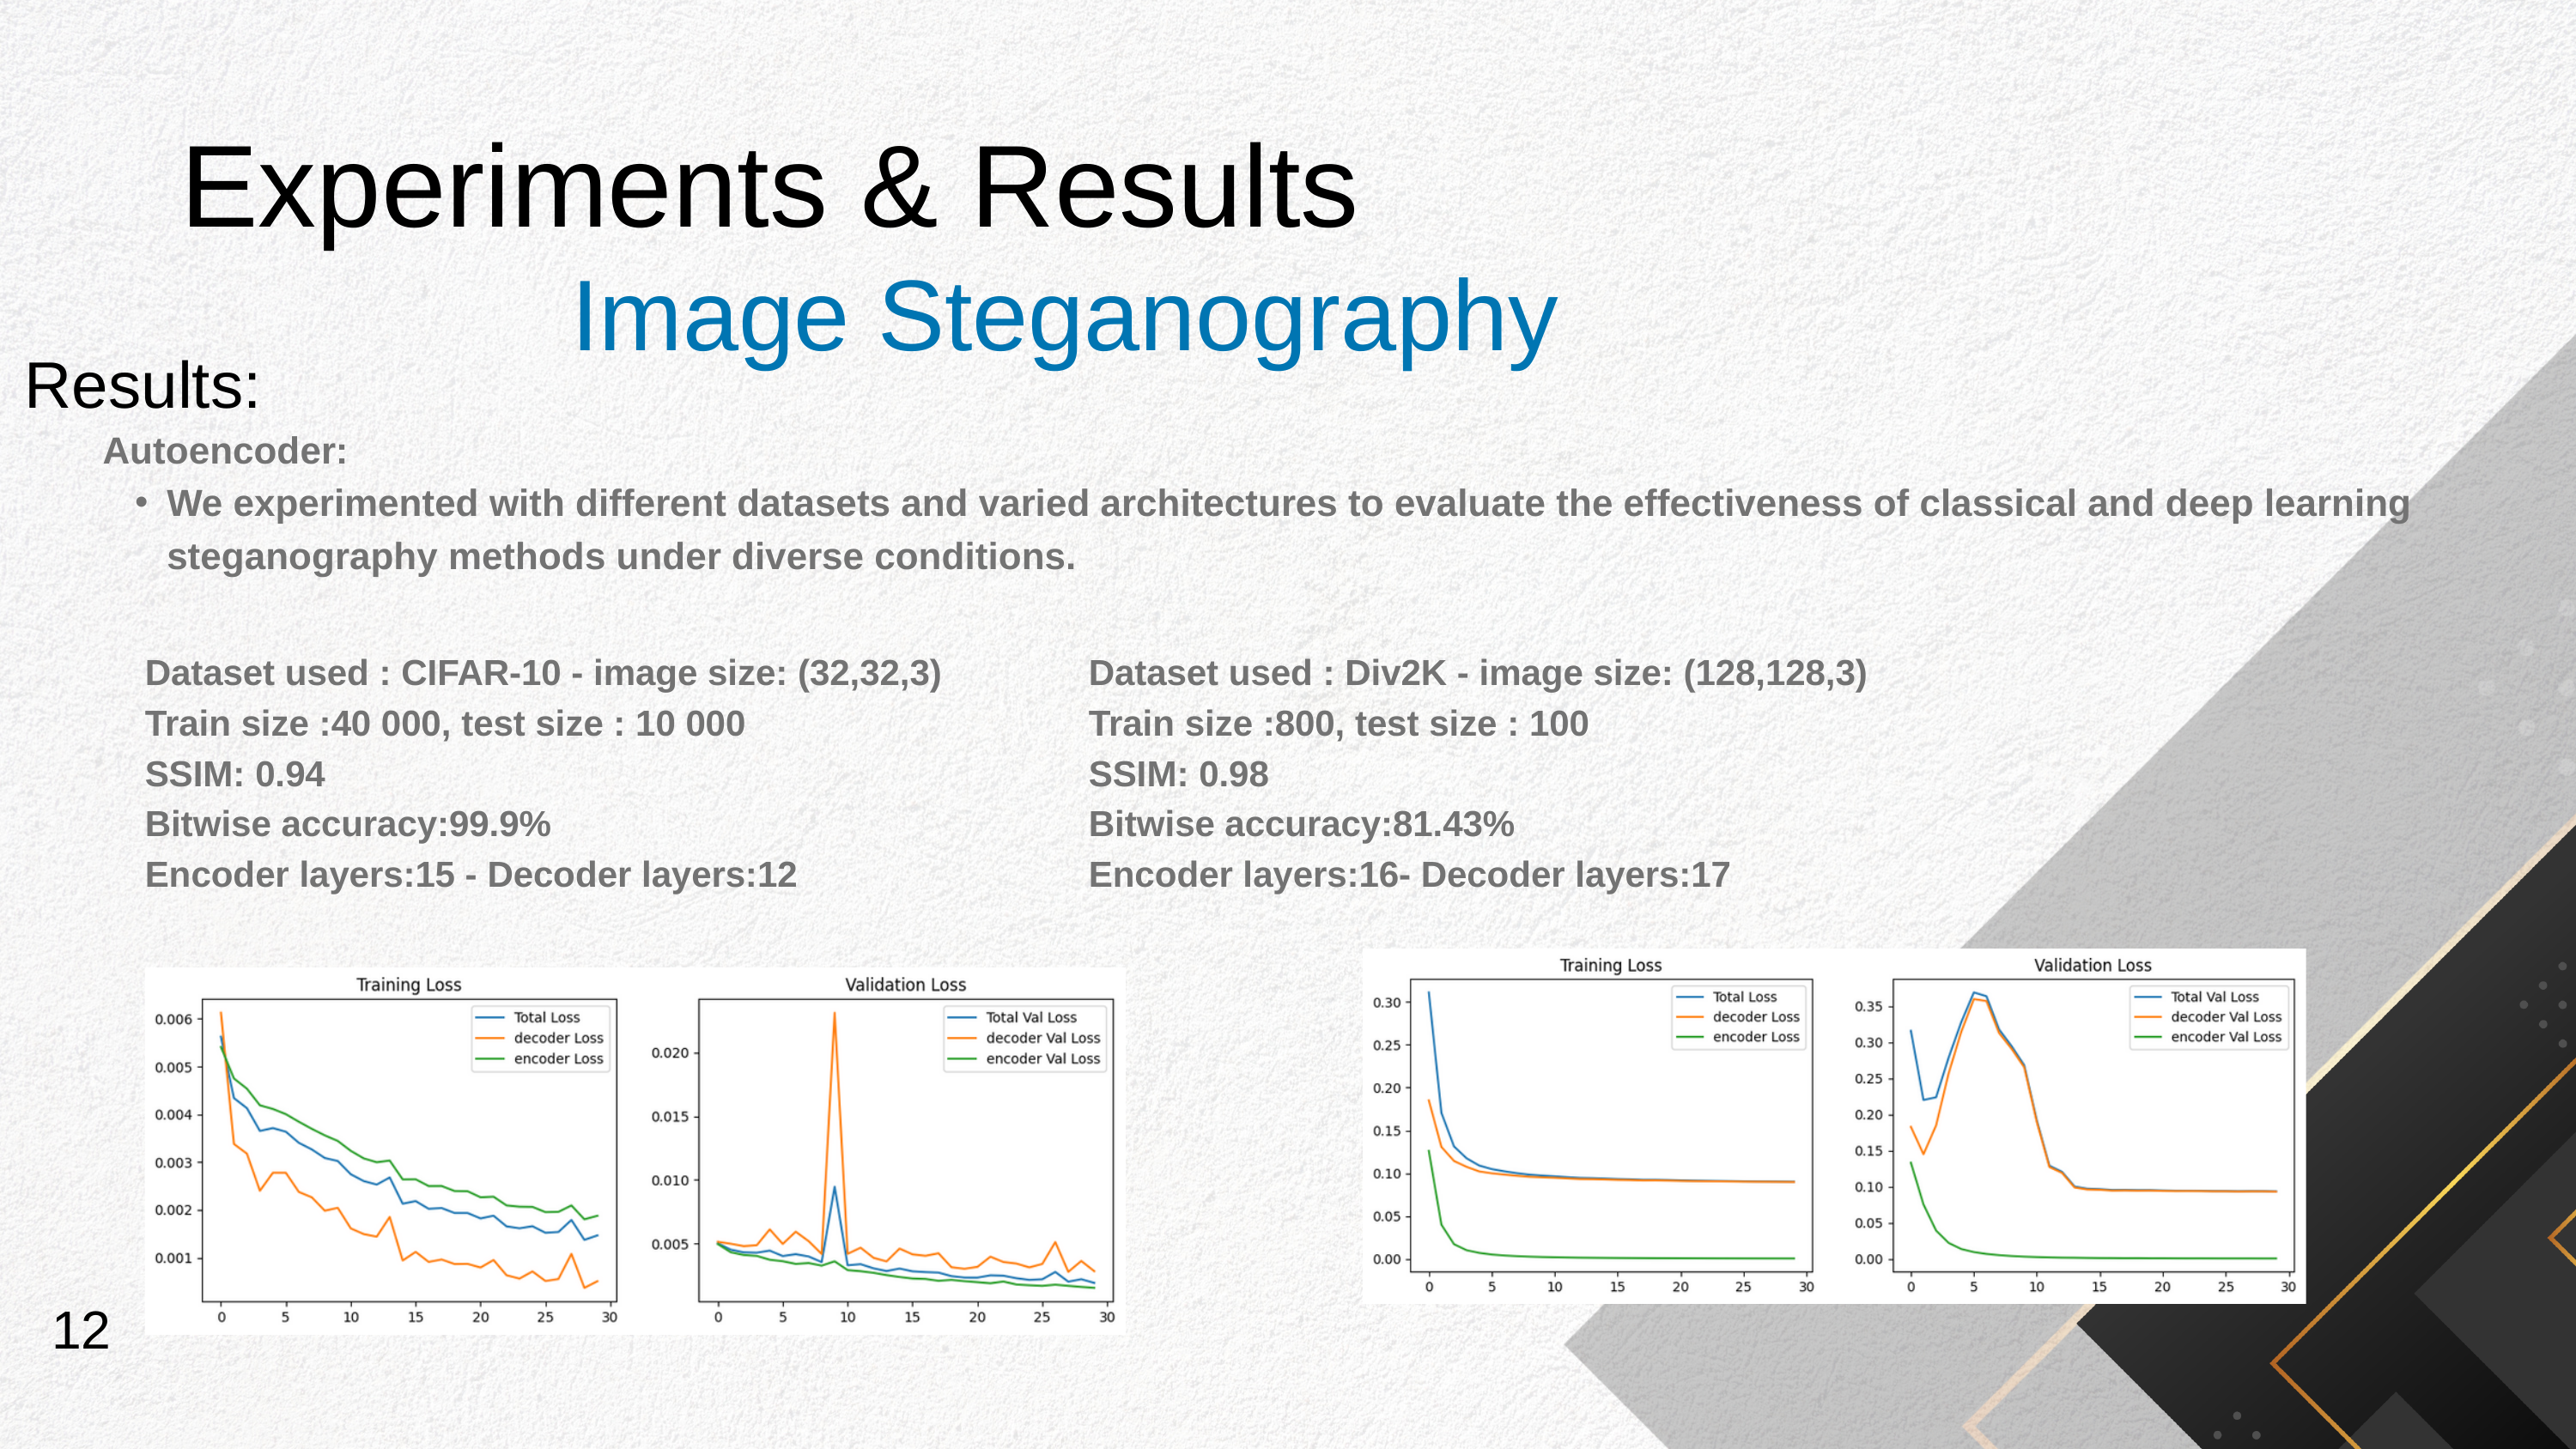

Experiments & Results

Image Steganography

Results:
Autoencoder:
We experimented with different datasets and varied architectures to evaluate the effectiveness of classical and deep learning steganography methods under diverse conditions.
Dataset used : CIFAR-10 - image size: (32,32,3)
Train size :40 000, test size : 10 000
SSIM: 0.94
Bitwise accuracy:99.9%
Encoder layers:15 - Decoder layers:12
Dataset used : Div2K - image size: (128,128,3)
Train size :800, test size : 100
SSIM: 0.98
Bitwise accuracy:81.43%
Encoder layers:16- Decoder layers:17

12